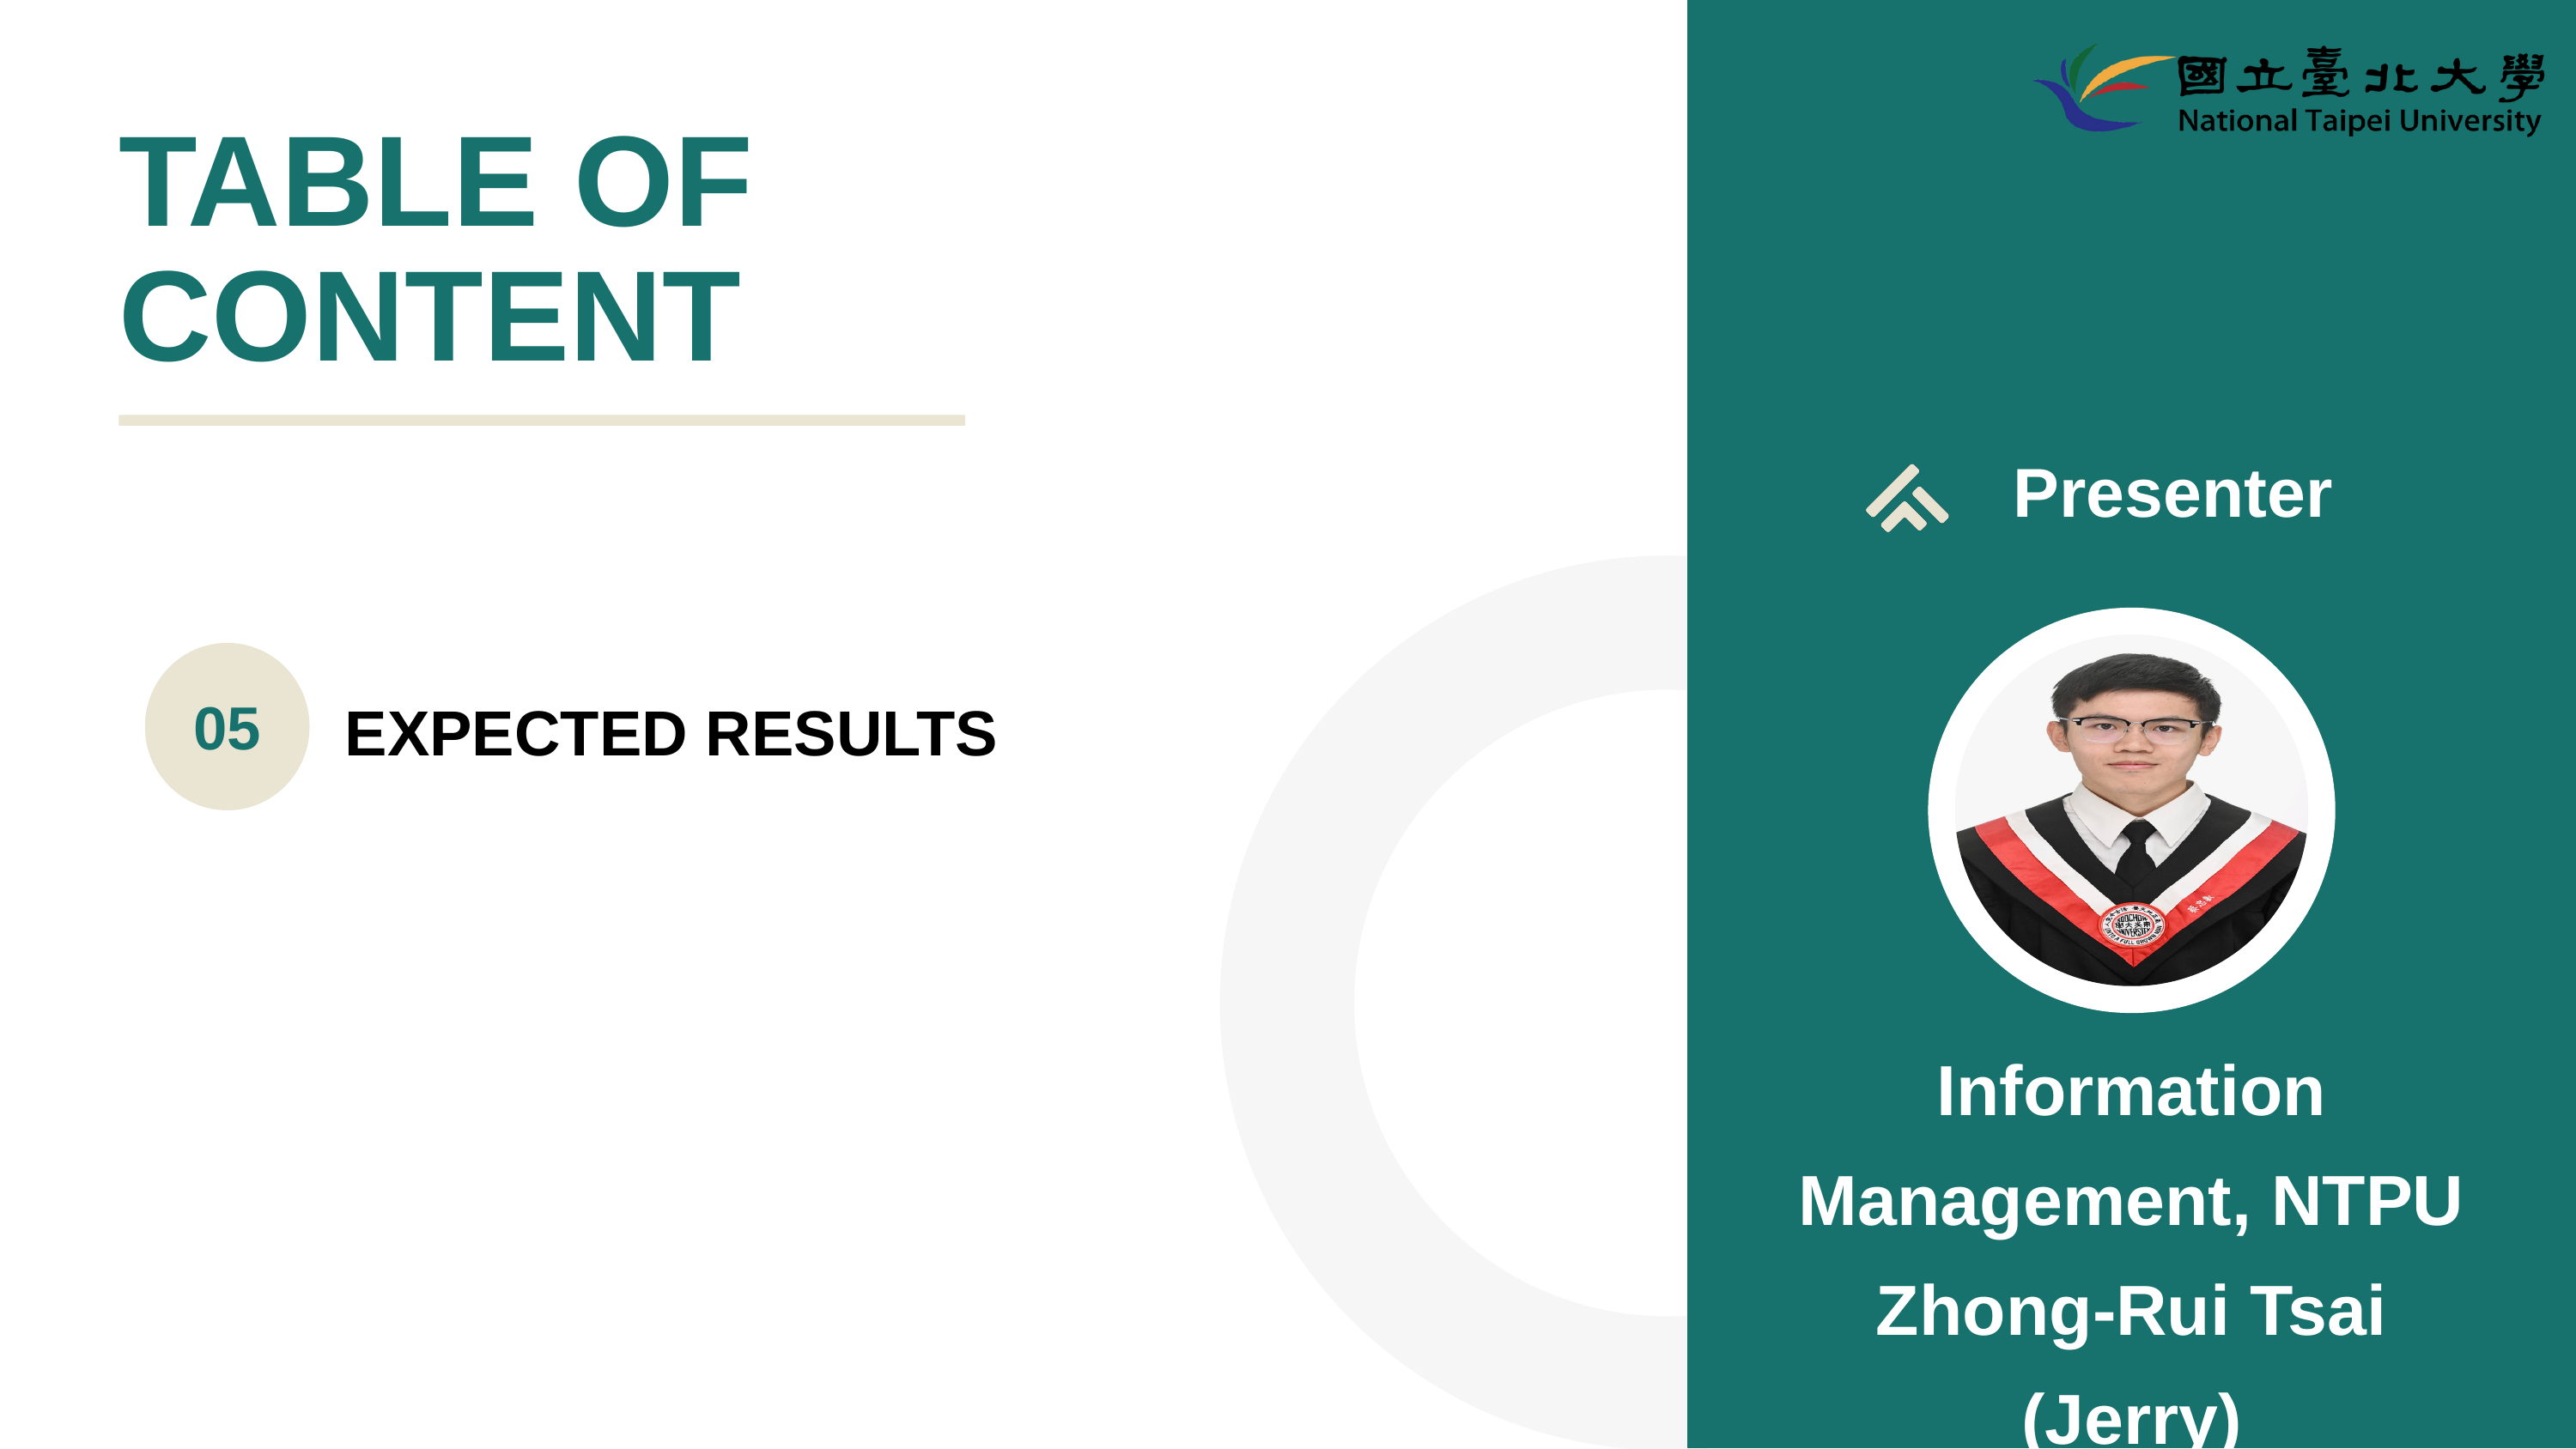

TABLE OF CONTENT

Presenter

05
EXPECTED RESULTS
Information
Management, NTPU
Zhong-Rui Tsai (Jerry)